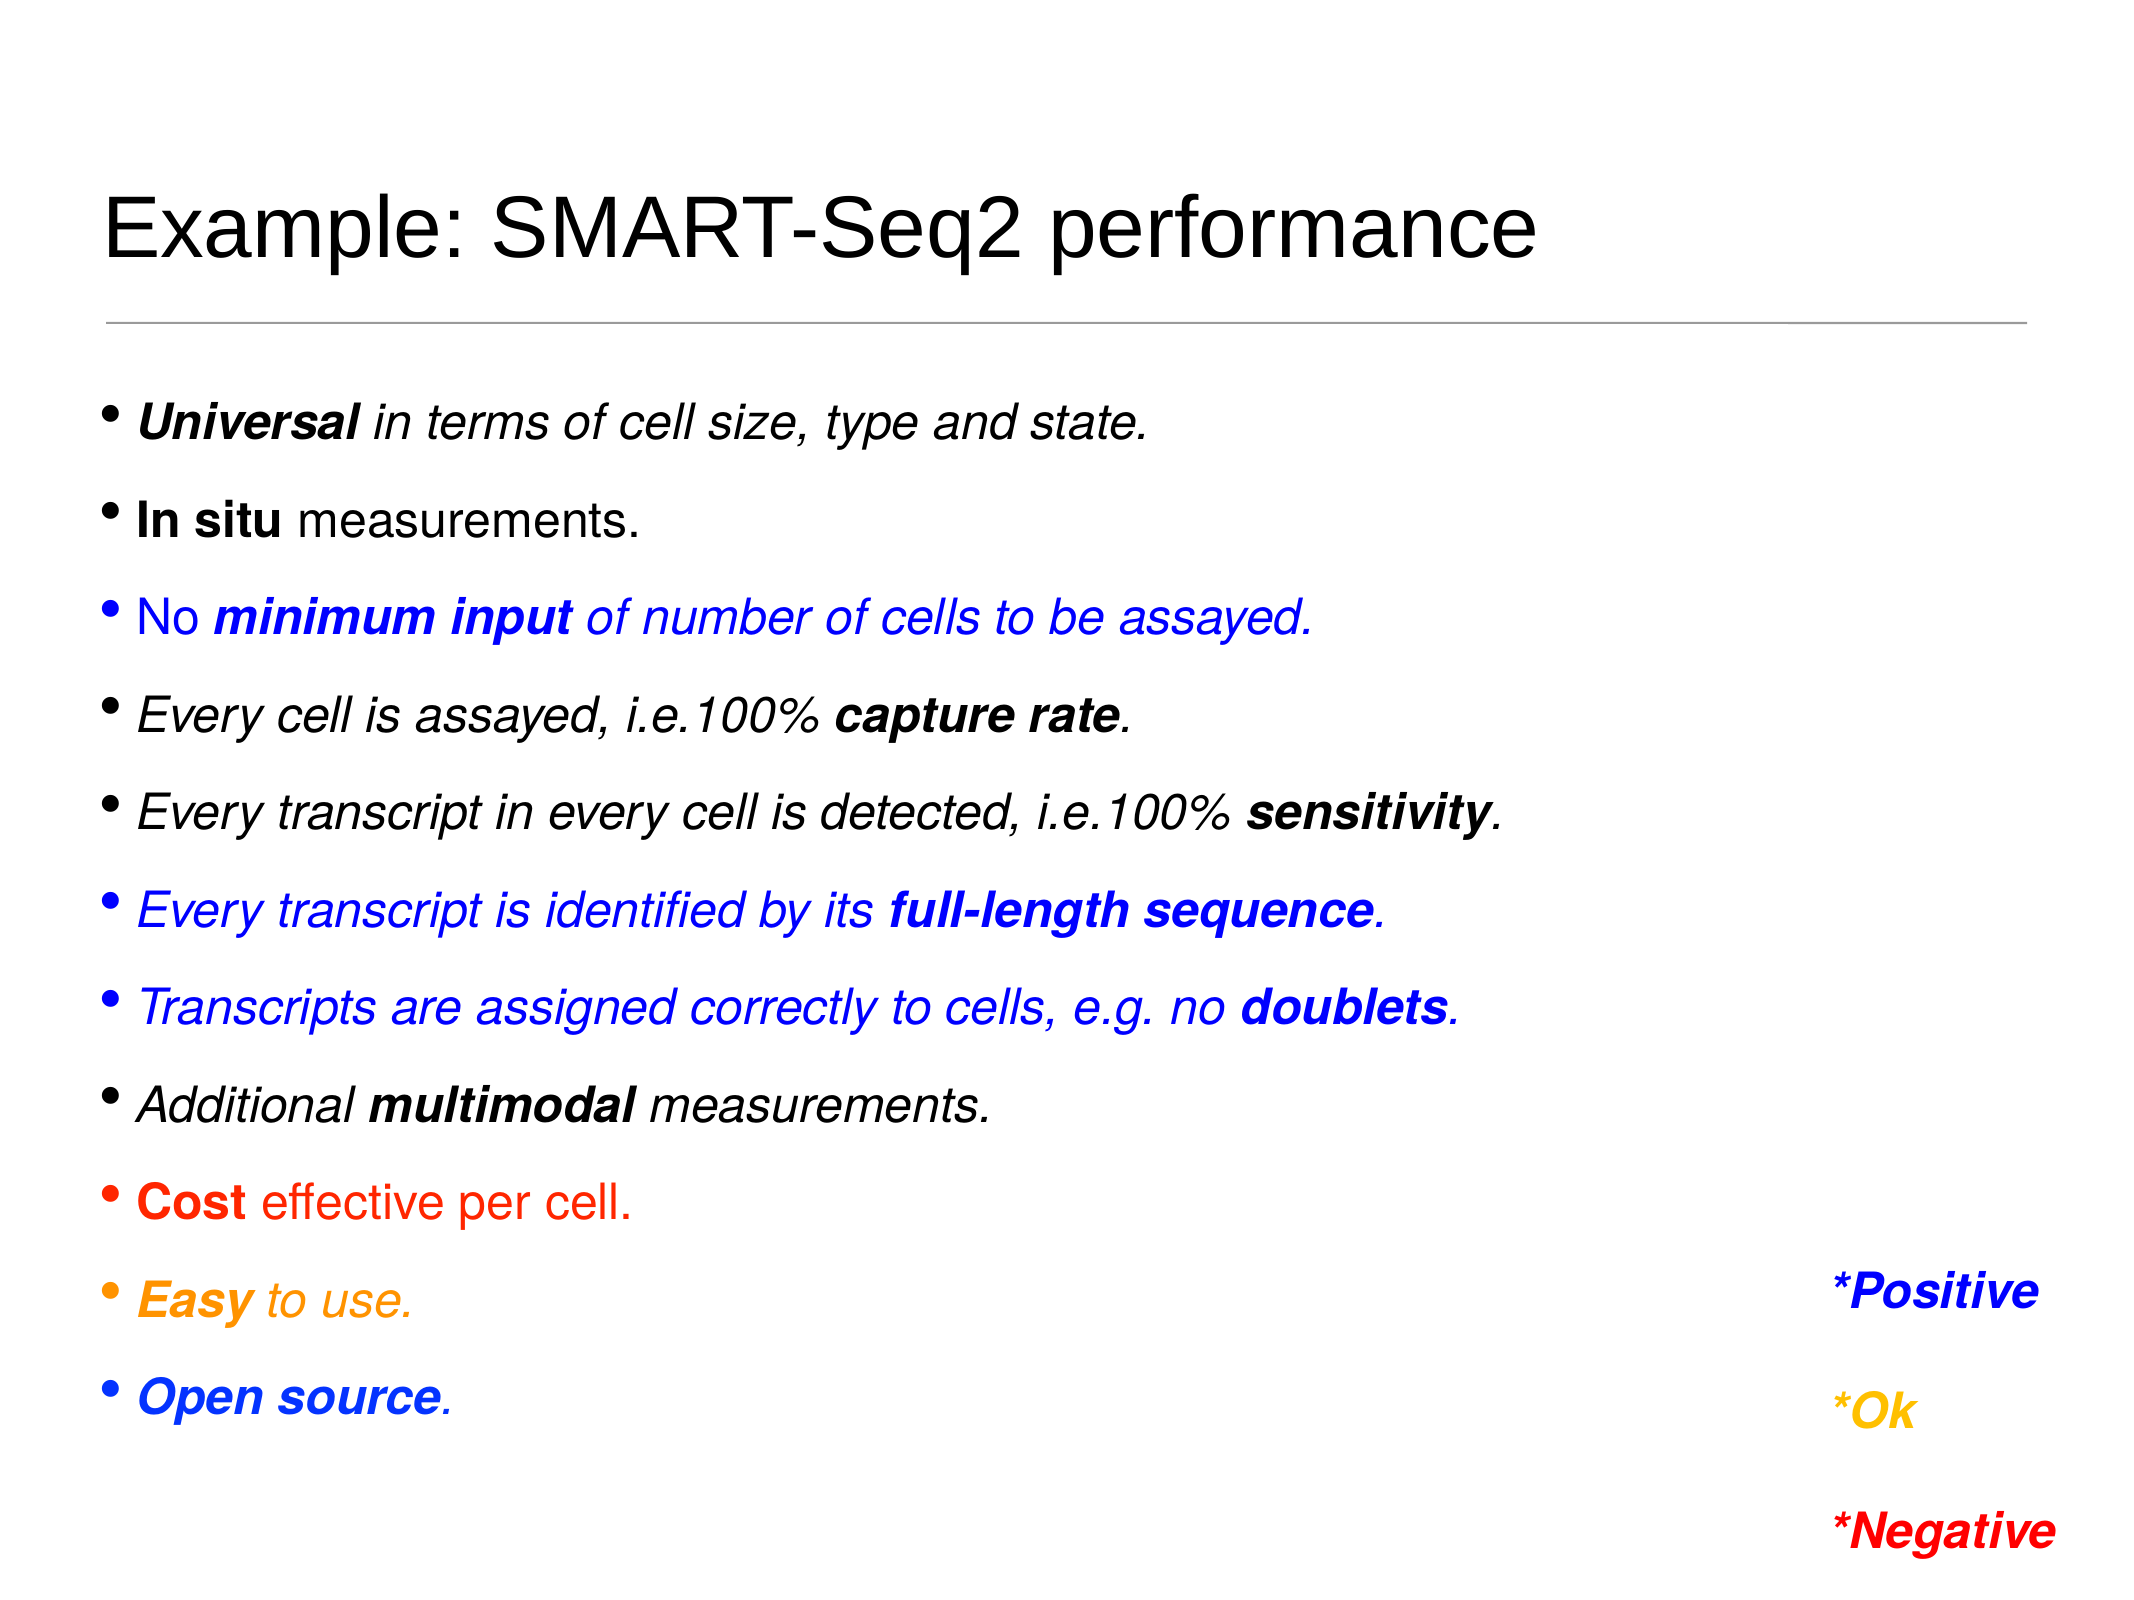

Example: SMART-Seq2 performance
Universal in terms of cell size, type and state.
In situ measurements.
No minimum input of number of cells to be assayed.
Every cell is assayed, i.e.100% capture rate.
Every transcript in every cell is detected, i.e.100% sensitivity.
Every transcript is identified by its full-length sequence.
Transcripts are assigned correctly to cells, e.g. no doublets.
Additional multimodal measurements.
Cost effective per cell.
Easy to use.
Open source.
*Positive

*Ok

*Negative